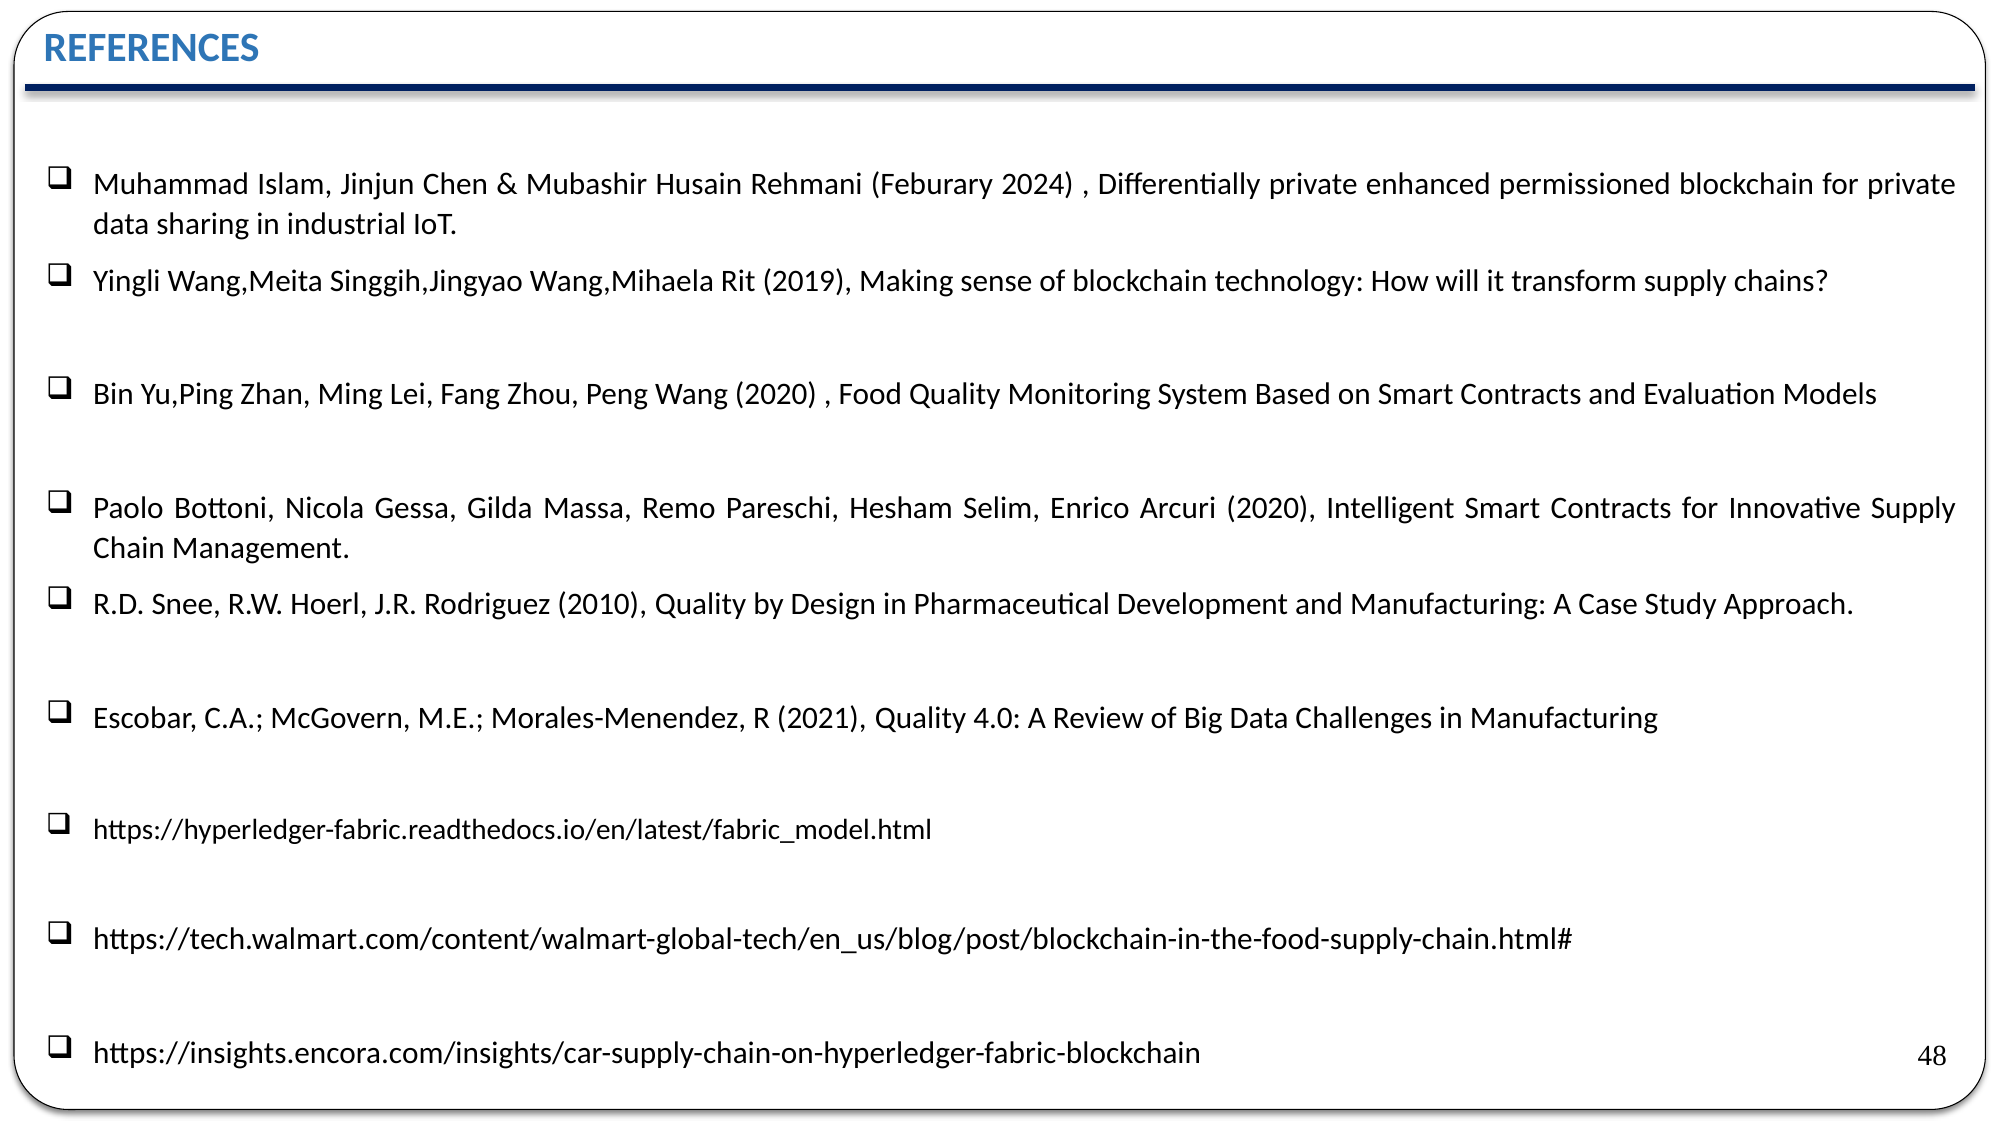

REFERENCES

Muhammad Islam, Jinjun Chen & Mubashir Husain Rehmani (Feburary 2024) , Differentially private enhanced permissioned blockchain for private data sharing in industrial IoT.
Yingli Wang,Meita Singgih,Jingyao Wang,Mihaela Rit (2019), Making sense of blockchain technology: How will it transform supply chains?

Bin Yu,Ping Zhan, Ming Lei, Fang Zhou, Peng Wang (2020) , Food Quality Monitoring System Based on Smart Contracts and Evaluation Models

Paolo Bottoni, Nicola Gessa, Gilda Massa, Remo Pareschi, Hesham Selim, Enrico Arcuri (2020), Intelligent Smart Contracts for Innovative Supply Chain Management.
R.D. Snee, R.W. Hoerl, J.R. Rodriguez (2010), Quality by Design in Pharmaceutical Development and Manufacturing: A Case Study Approach.

Escobar, C.A.; McGovern, M.E.; Morales-Menendez, R (2021), Quality 4.0: A Review of Big Data Challenges in Manufacturing

https://hyperledger-fabric.readthedocs.io/en/latest/fabric_model.html

https://tech.walmart.com/content/walmart-global-tech/en_us/blog/post/blockchain-in-the-food-supply-chain.html#

https://insights.encora.com/insights/car-supply-chain-on-hyperledger-fabric-blockchain

48